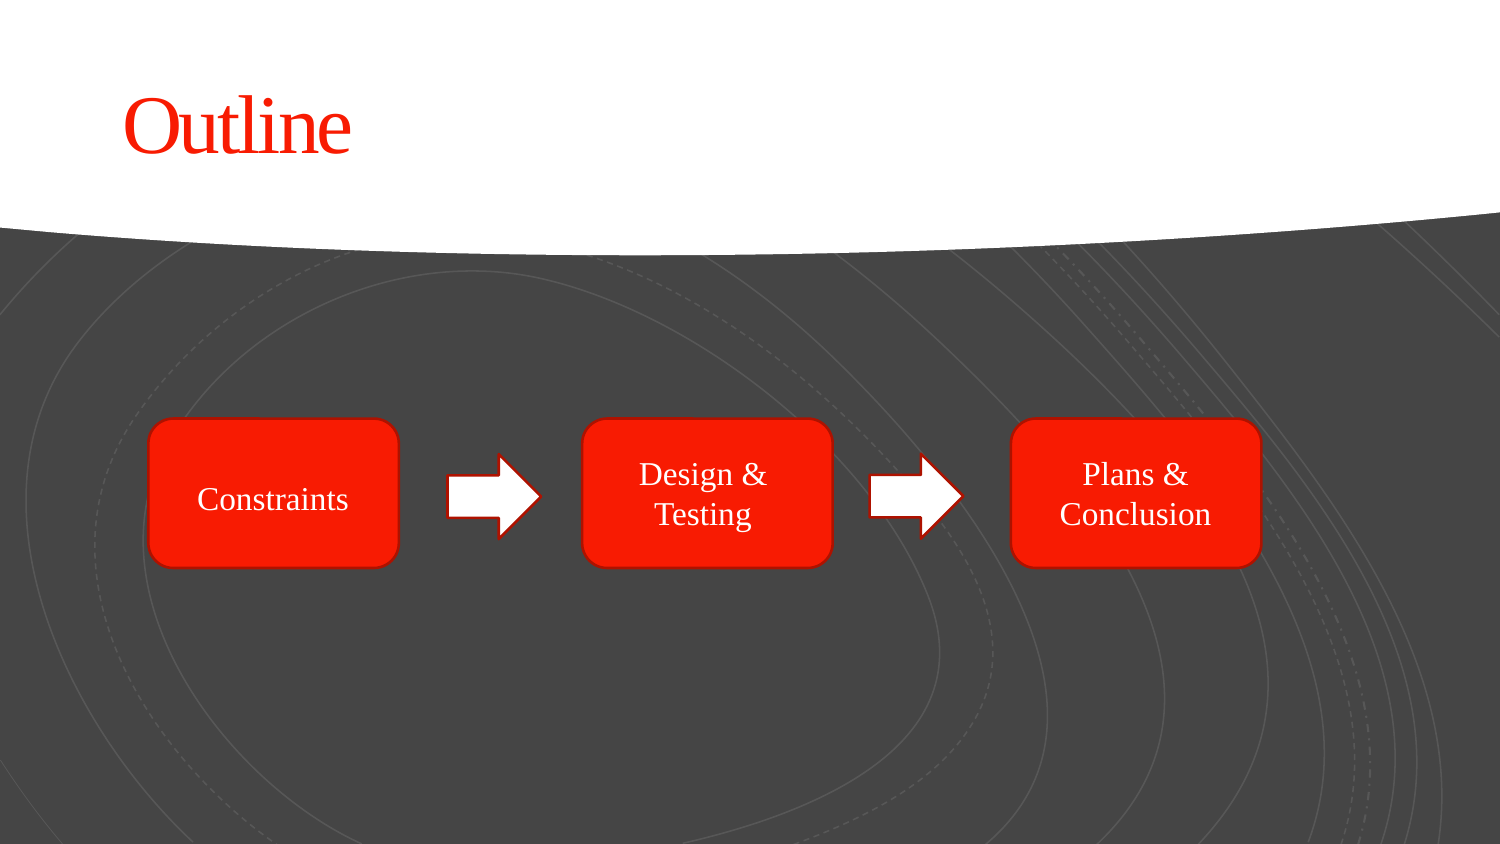

# Outline

Design & Testing
Plans & Conclusion

Constraints